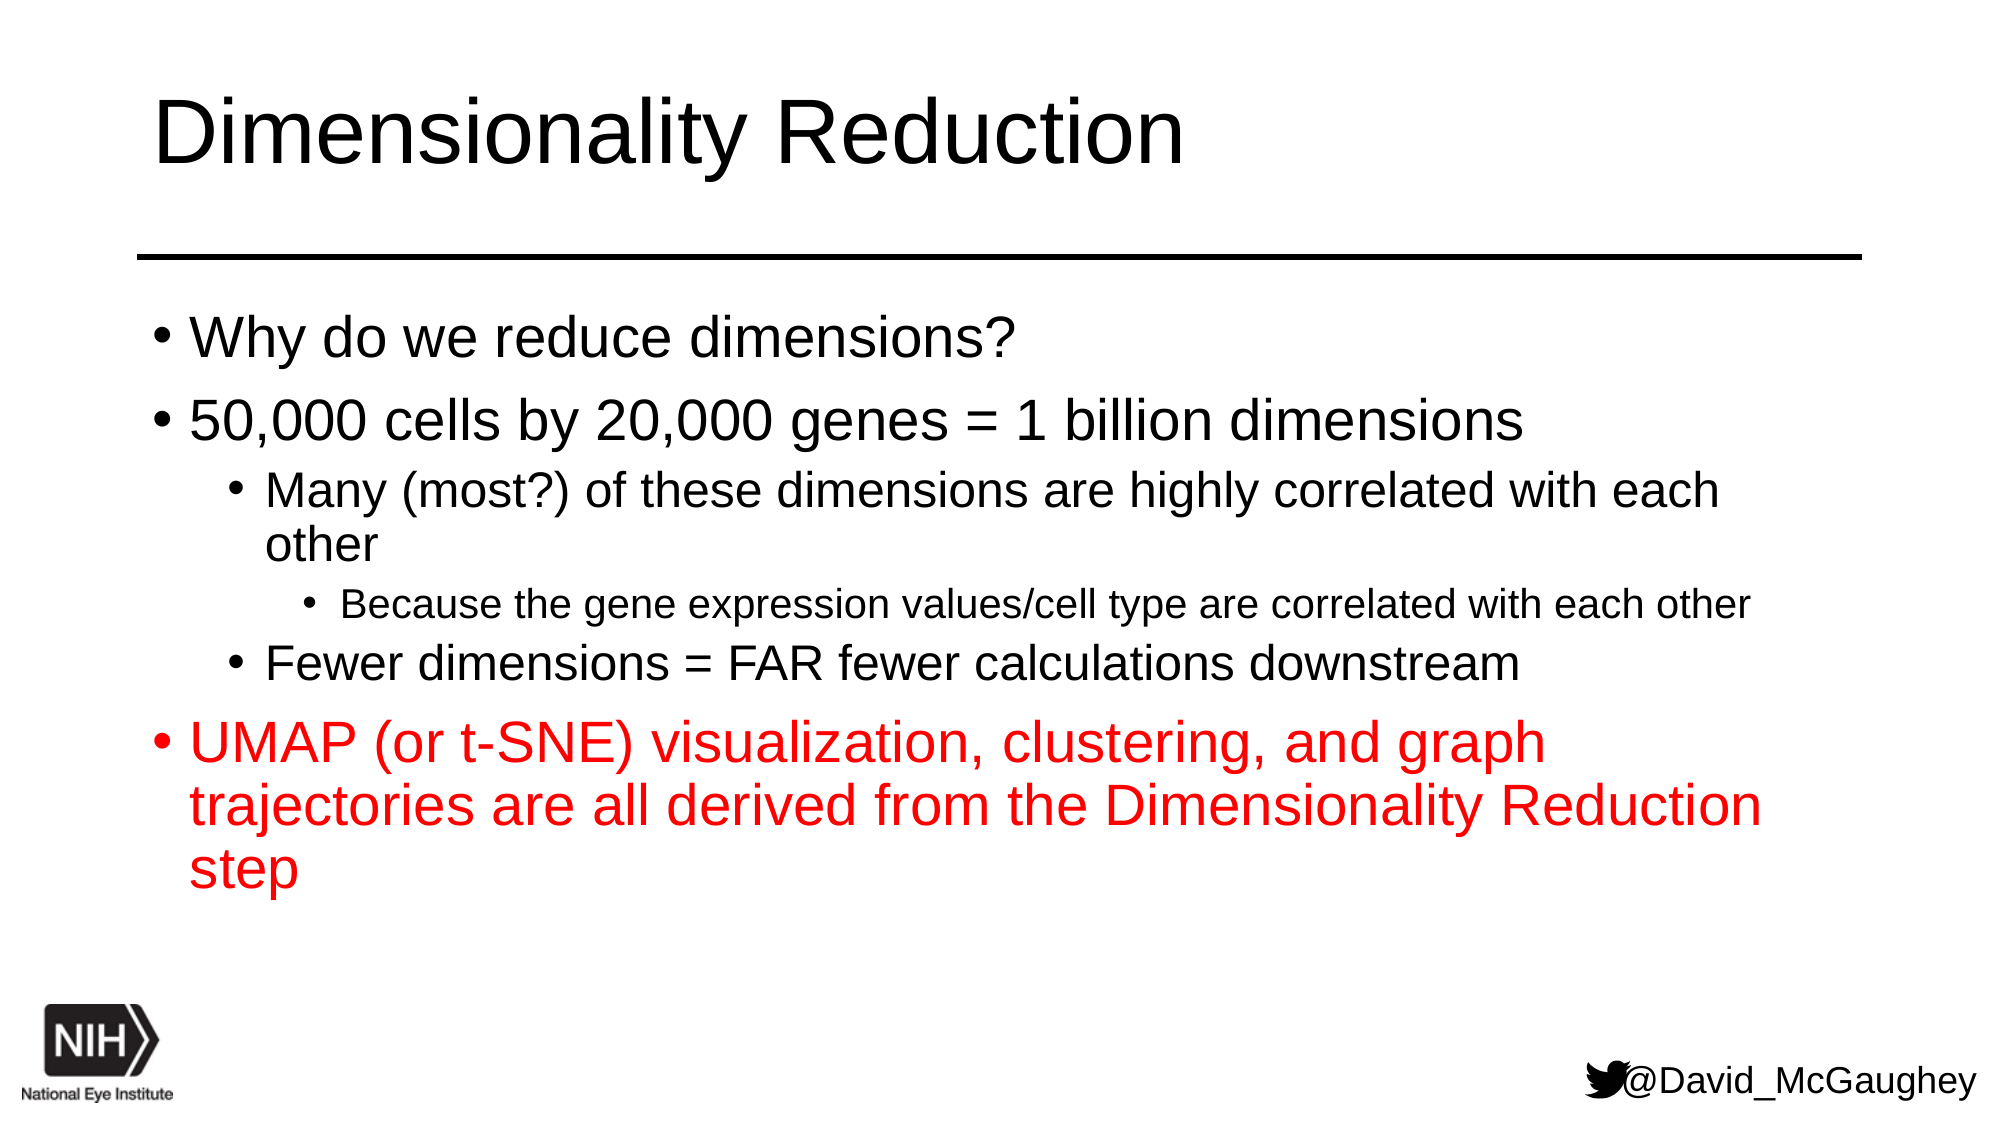

# Dimensionality Reduction
Why do we reduce dimensions?
50,000 cells by 20,000 genes = 1 billion dimensions
Many (most?) of these dimensions are highly correlated with each other
Because the gene expression values/cell type are correlated with each other
Fewer dimensions = FAR fewer calculations downstream
UMAP (or t-SNE) visualization, clustering, and graph trajectories are all derived from the Dimensionality Reduction step